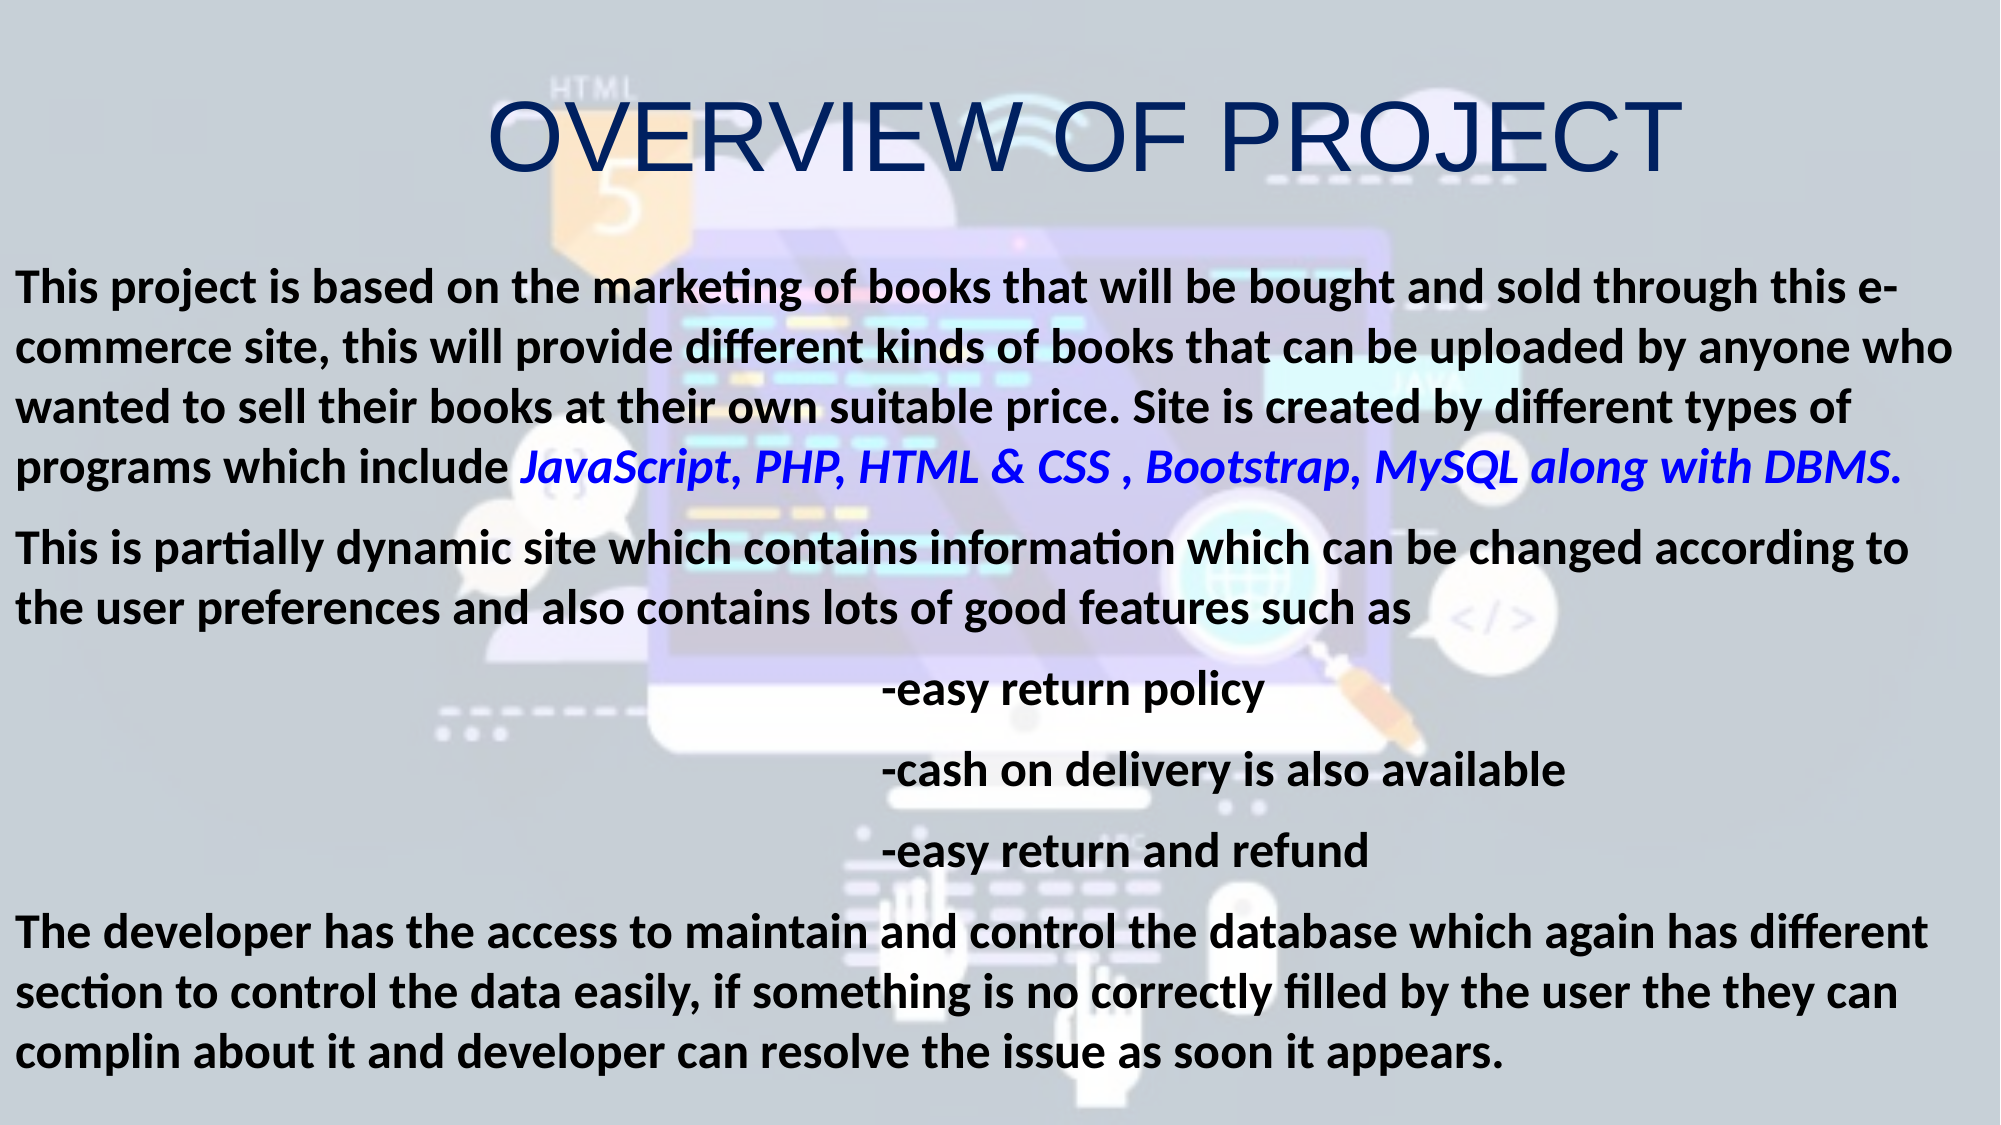

# OVERVIEW OF PROJECT
This project is based on the marketing of books that will be bought and sold through this e-commerce site, this will provide different kinds of books that can be uploaded by anyone who wanted to sell their books at their own suitable price. Site is created by different types of programs which include JavaScript, PHP, HTML & CSS , Bootstrap, MySQL along with DBMS.
This is partially dynamic site which contains information which can be changed according to the user preferences and also contains lots of good features such as
                                                                             -easy return policy
                                                                             -cash on delivery is also available
                                                                             -easy return and refund
The developer has the access to maintain and control the database which again has different section to control the data easily, if something is no correctly filled by the user the they can complin about it and developer can resolve the issue as soon it appears.